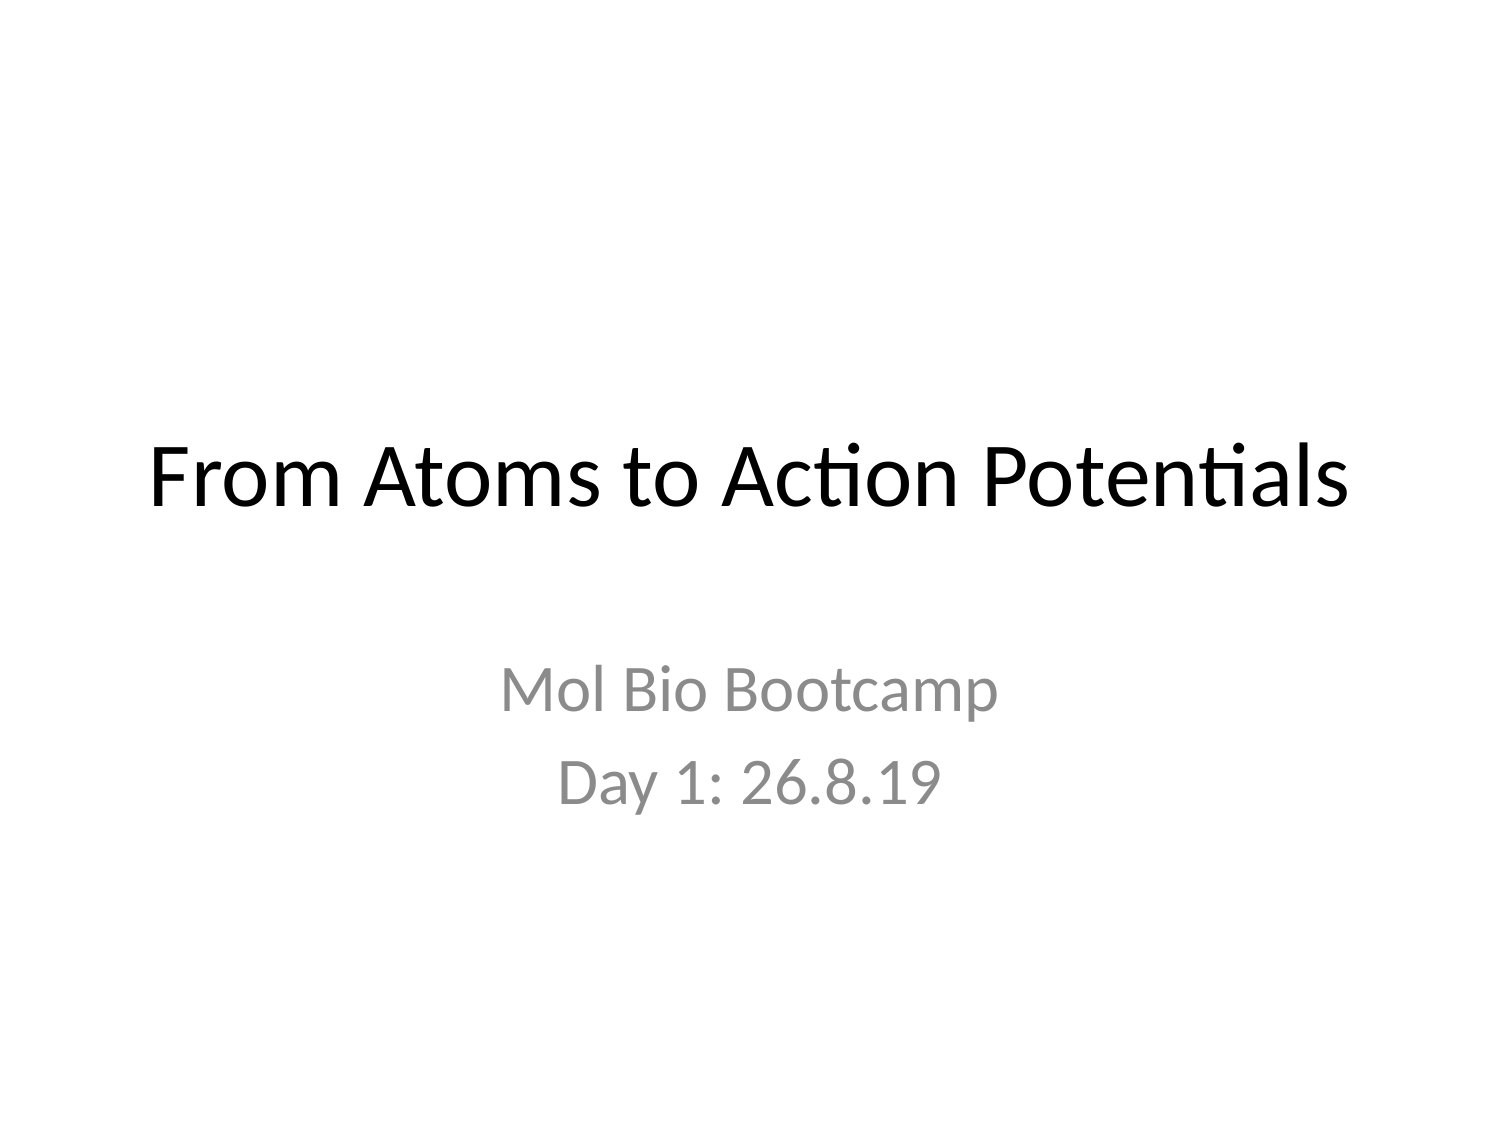

# From Atoms to Action Potentials
Mol Bio Bootcamp
Day 1: 26.8.19